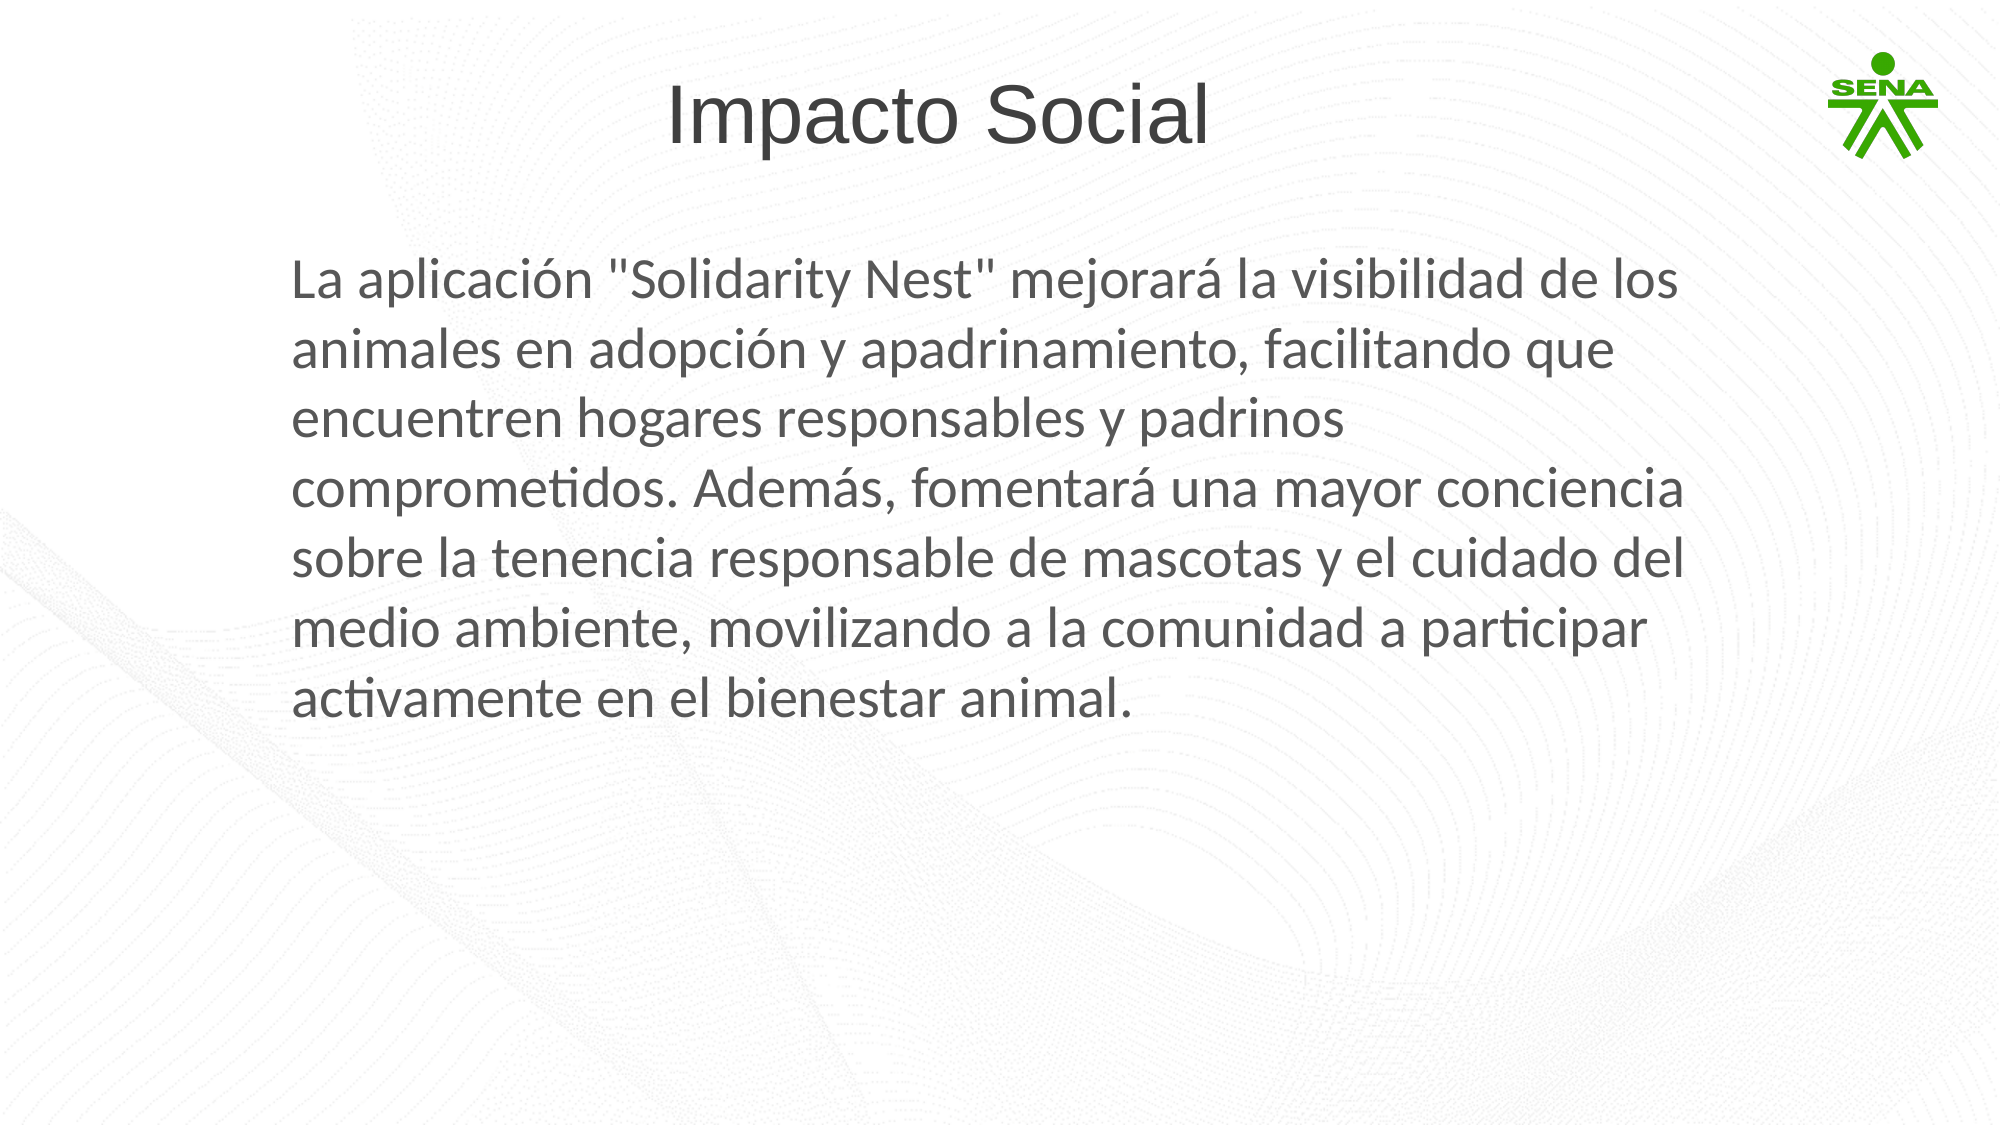

# Impacto Social
La aplicación "Solidarity Nest" mejorará la visibilidad de los animales en adopción y apadrinamiento, facilitando que encuentren hogares responsables y padrinos comprometidos. Además, fomentará una mayor conciencia sobre la tenencia responsable de mascotas y el cuidado del medio ambiente, movilizando a la comunidad a participar activamente en el bienestar animal.